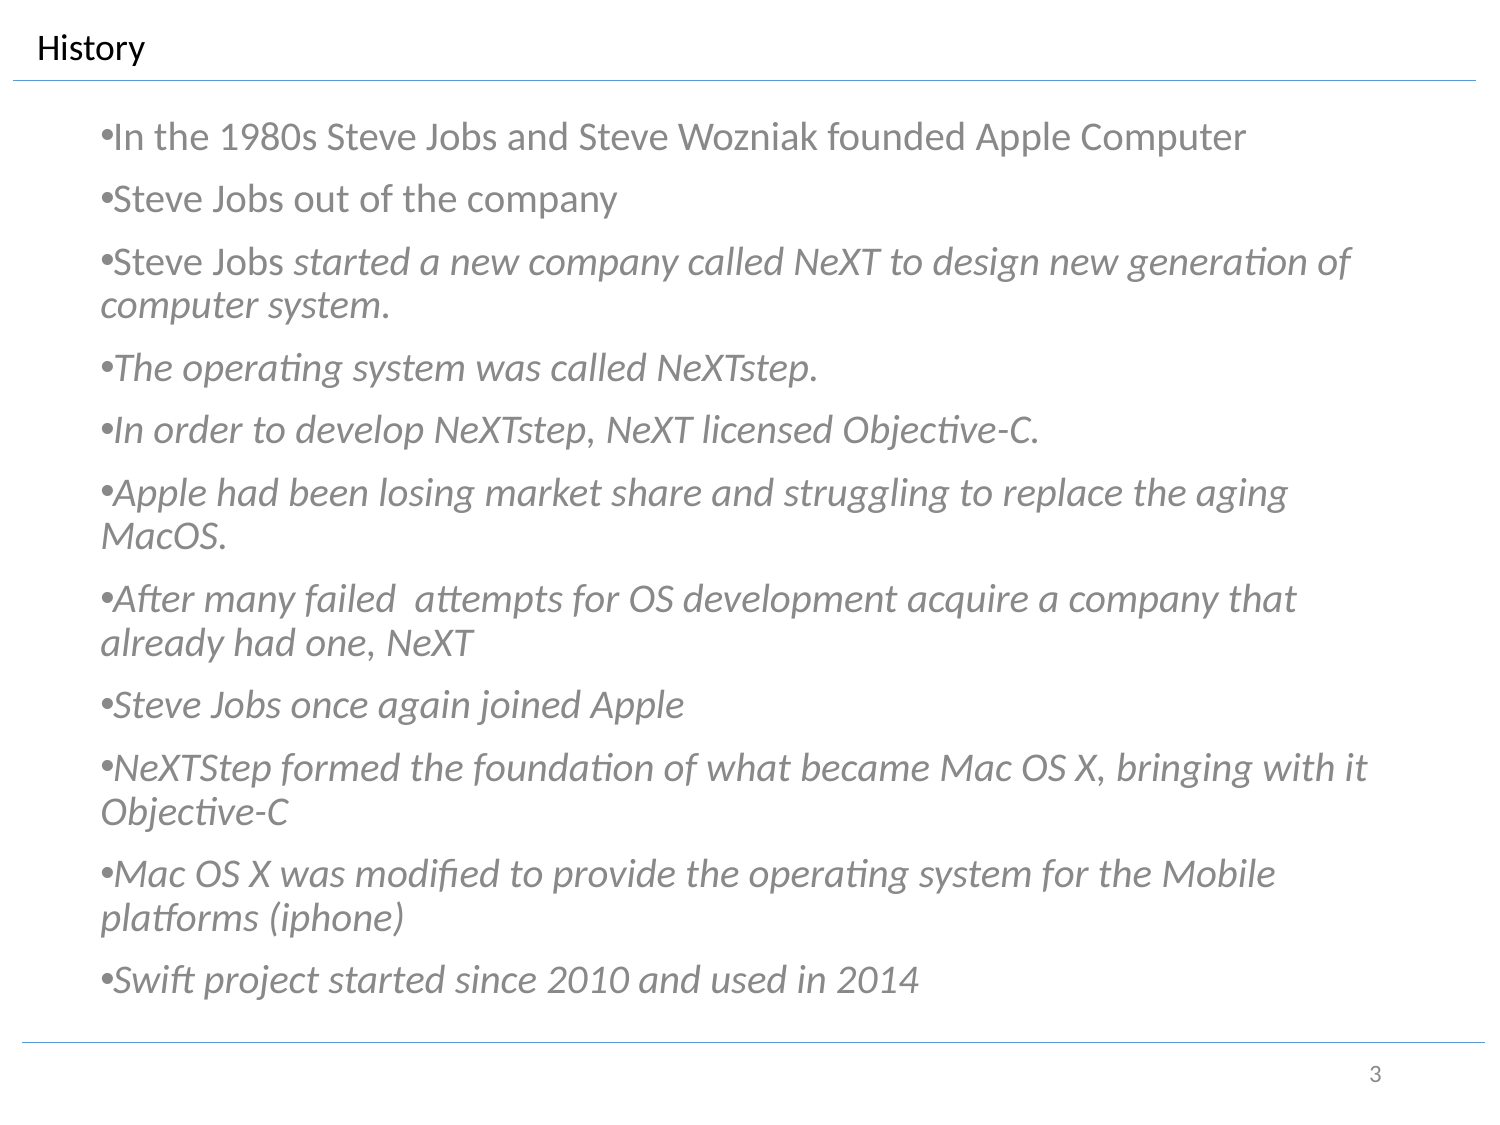

History
In the 1980s Steve Jobs and Steve Wozniak founded Apple Computer
Steve Jobs out of the company
Steve Jobs started a new company called NeXT to design new generation of computer system.
The operating system was called NeXTstep.
In order to develop NeXTstep, NeXT licensed Objective-C.
Apple had been losing market share and struggling to replace the aging MacOS.
After many failed  attempts for OS development acquire a company that already had one, NeXT
Steve Jobs once again joined Apple
NeXTStep formed the foundation of what became Mac OS X, bringing with it Objective-C
Mac OS X was modified to provide the operating system for the Mobile platforms (iphone)
Swift project started since 2010 and used in 2014

3